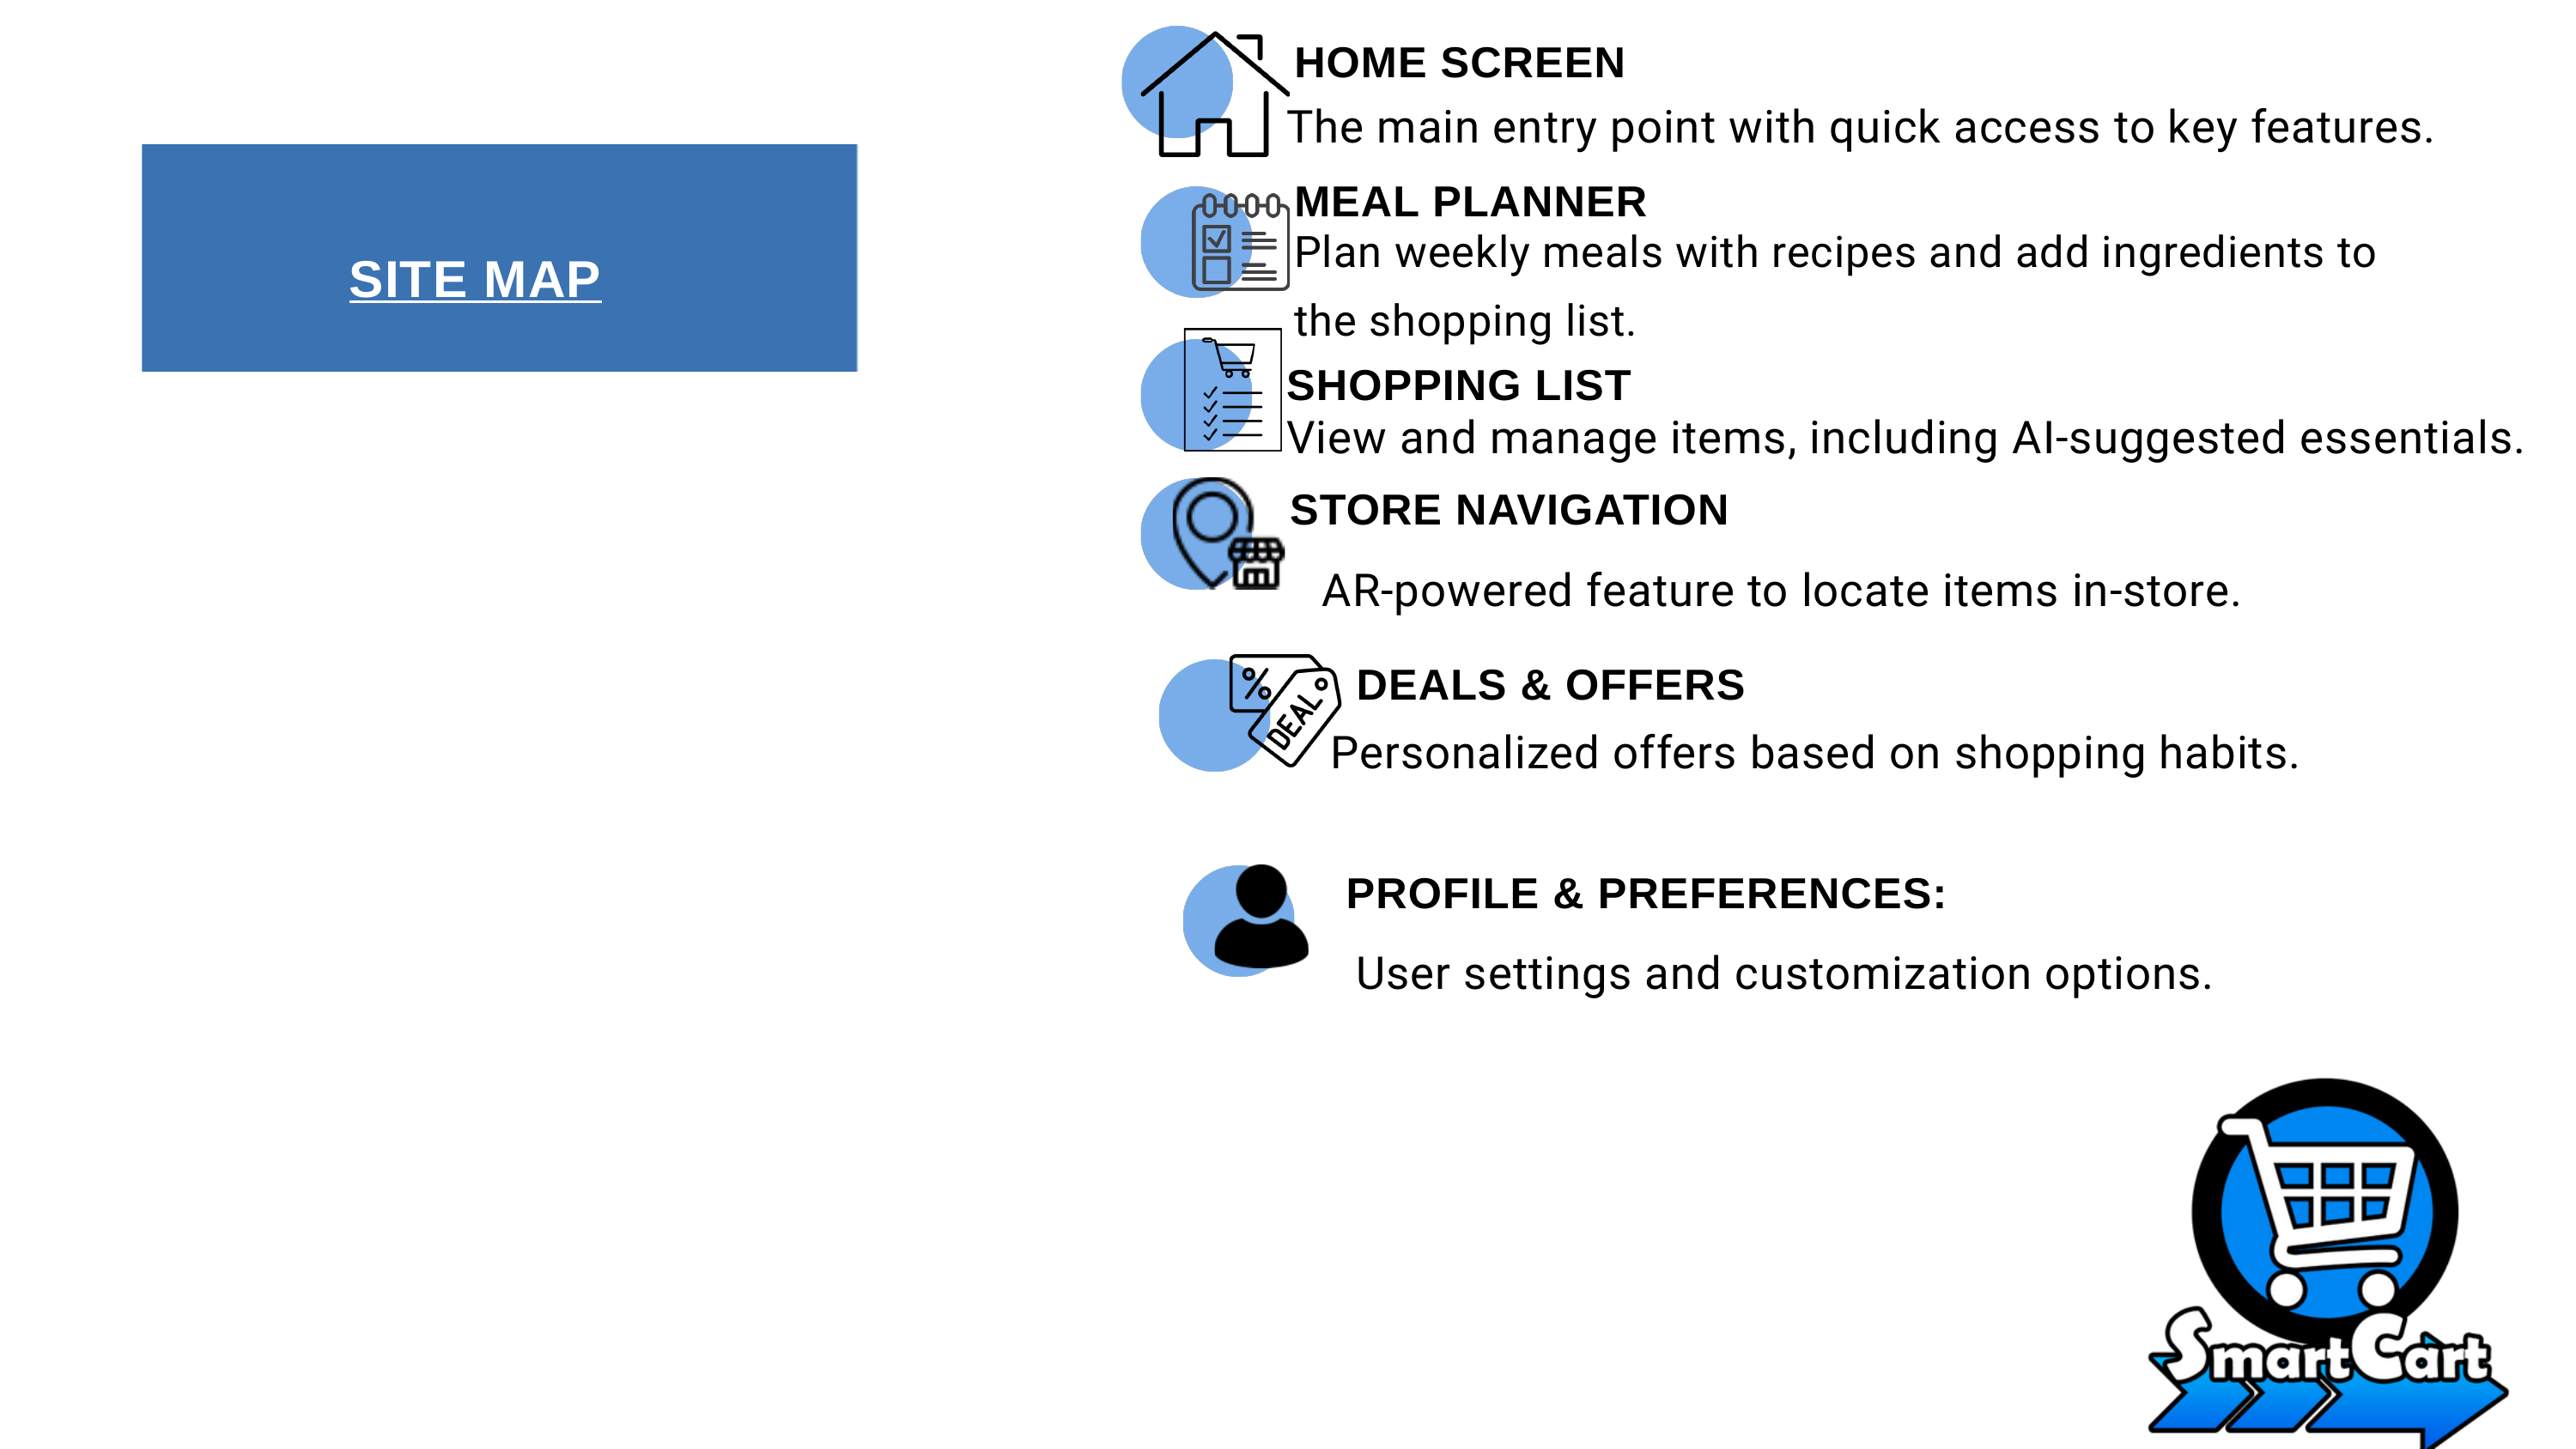

HOME SCREEN

The main entry point with quick access to key features.

MEAL PLANNER

Plan weekly meals with recipes and add ingredients to the shopping list.
SITE MAP

SHOPPING LIST
View and manage items, including AI-suggested essentials.
STORE NAVIGATION

 AR-powered feature to locate items in-store.
DEALS & OFFERS

Personalized offers based on shopping habits.
PROFILE & PREFERENCES:

User settings and customization options.